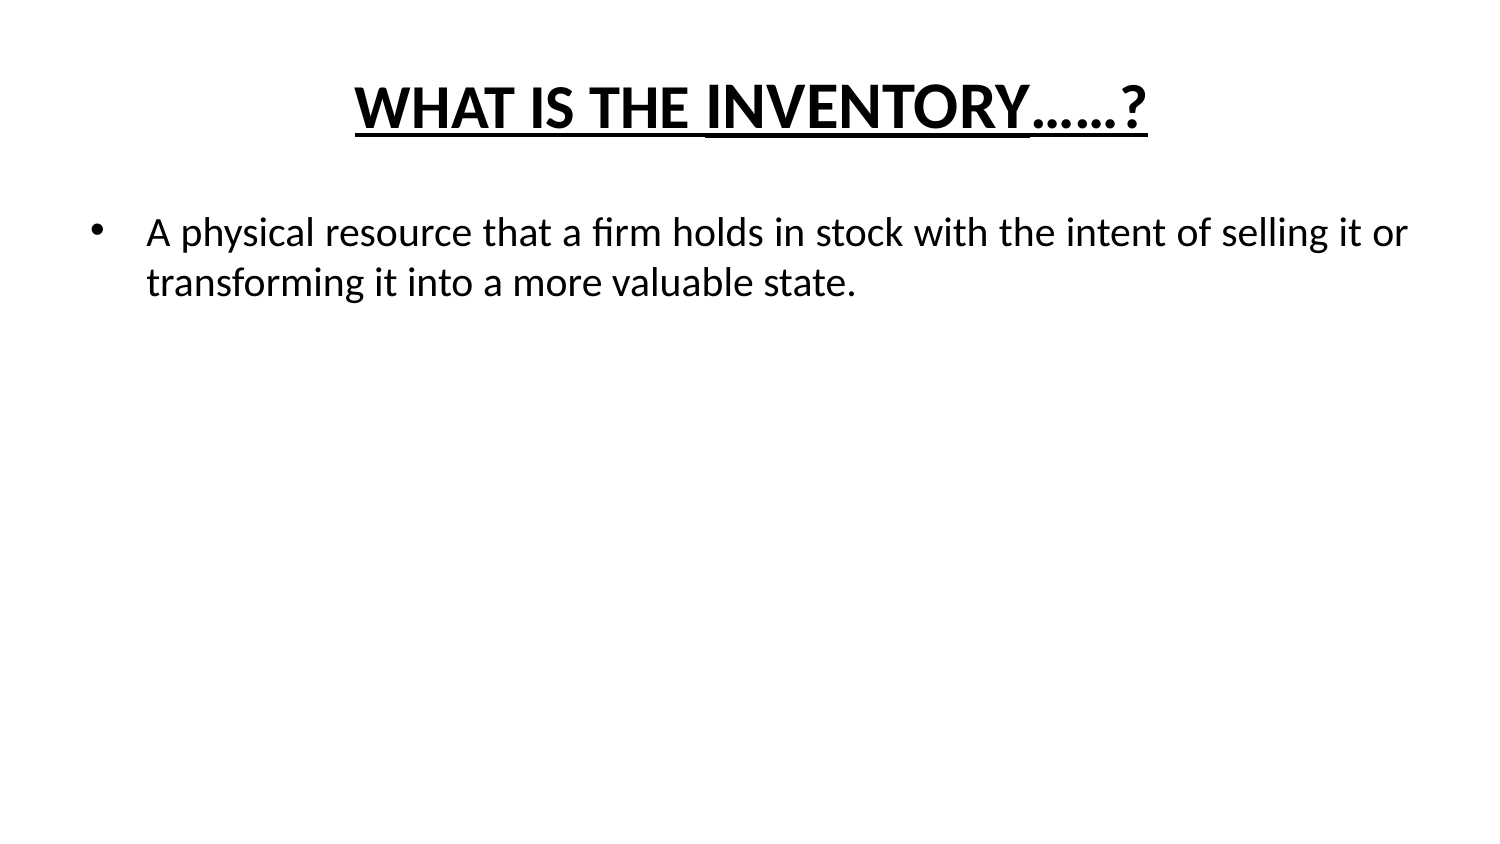

# WHAT IS THE INVENTORY……?
A physical resource that a firm holds in stock with the intent of selling it or transforming it into a more valuable state.